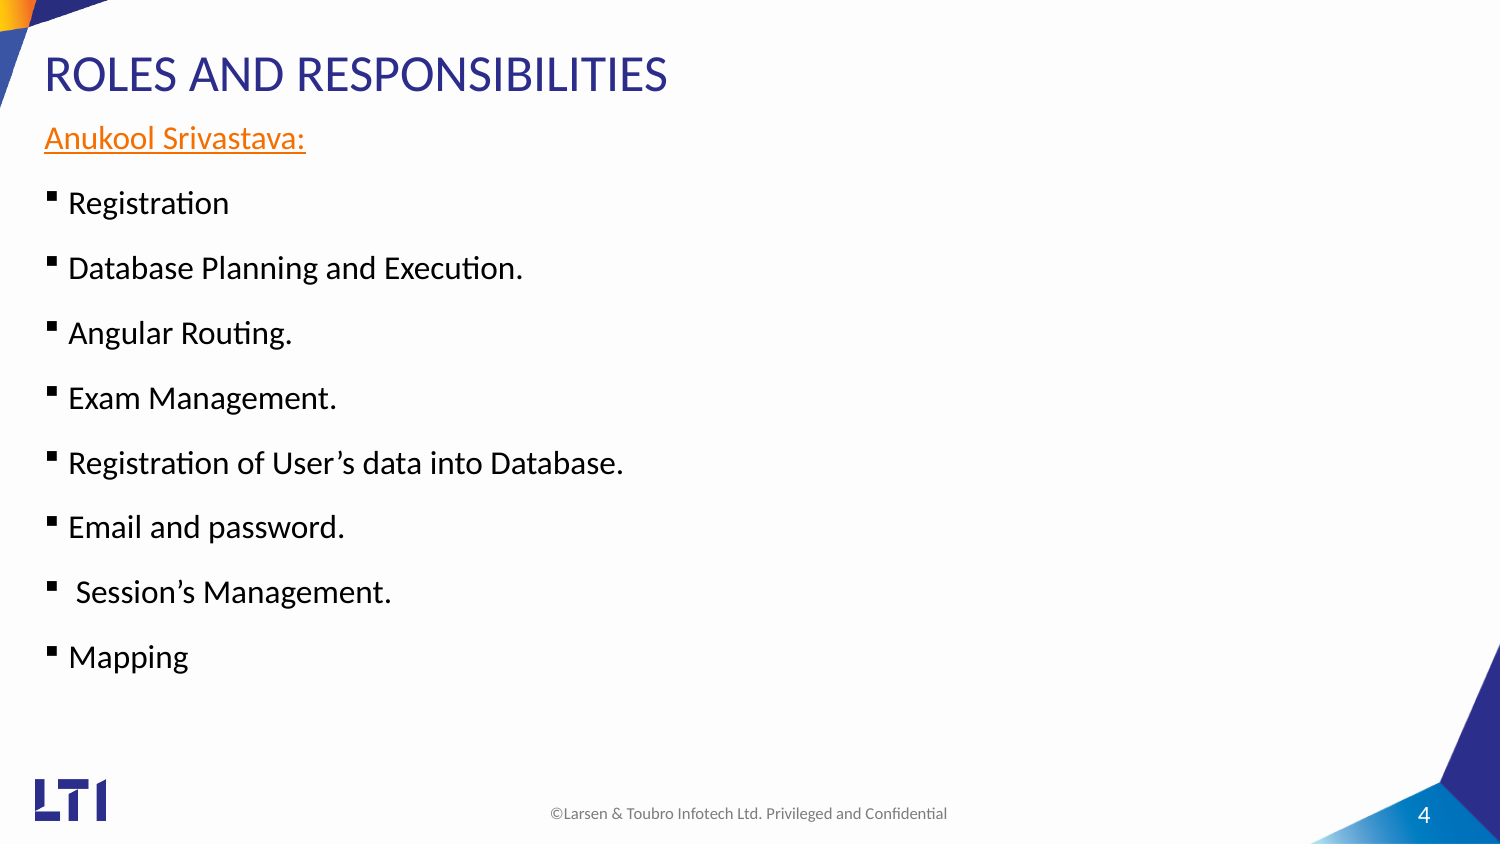

# ROLES AND RESPONSIBILITIES
Anukool Srivastava:
Registration
Database Planning and Execution.
Angular Routing.
Exam Management.
Registration of User’s data into Database.
Email and password.
 Session’s Management.
Mapping